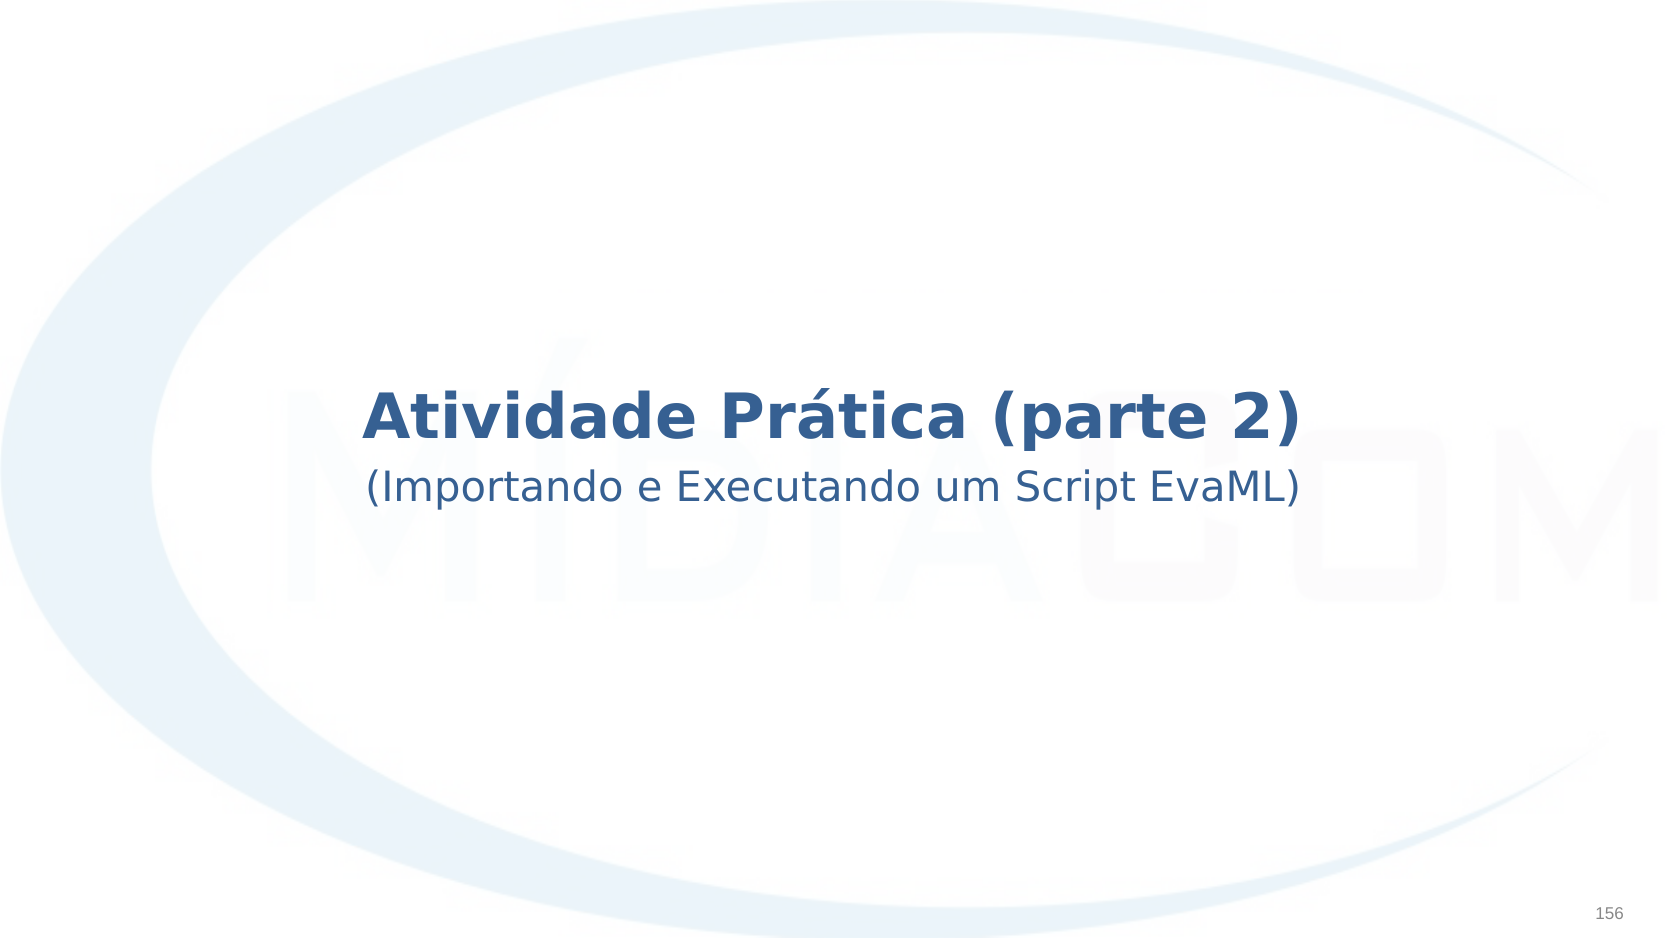

Atividade Prática (parte 2)
(Importando e Executando um Script EvaML)
156